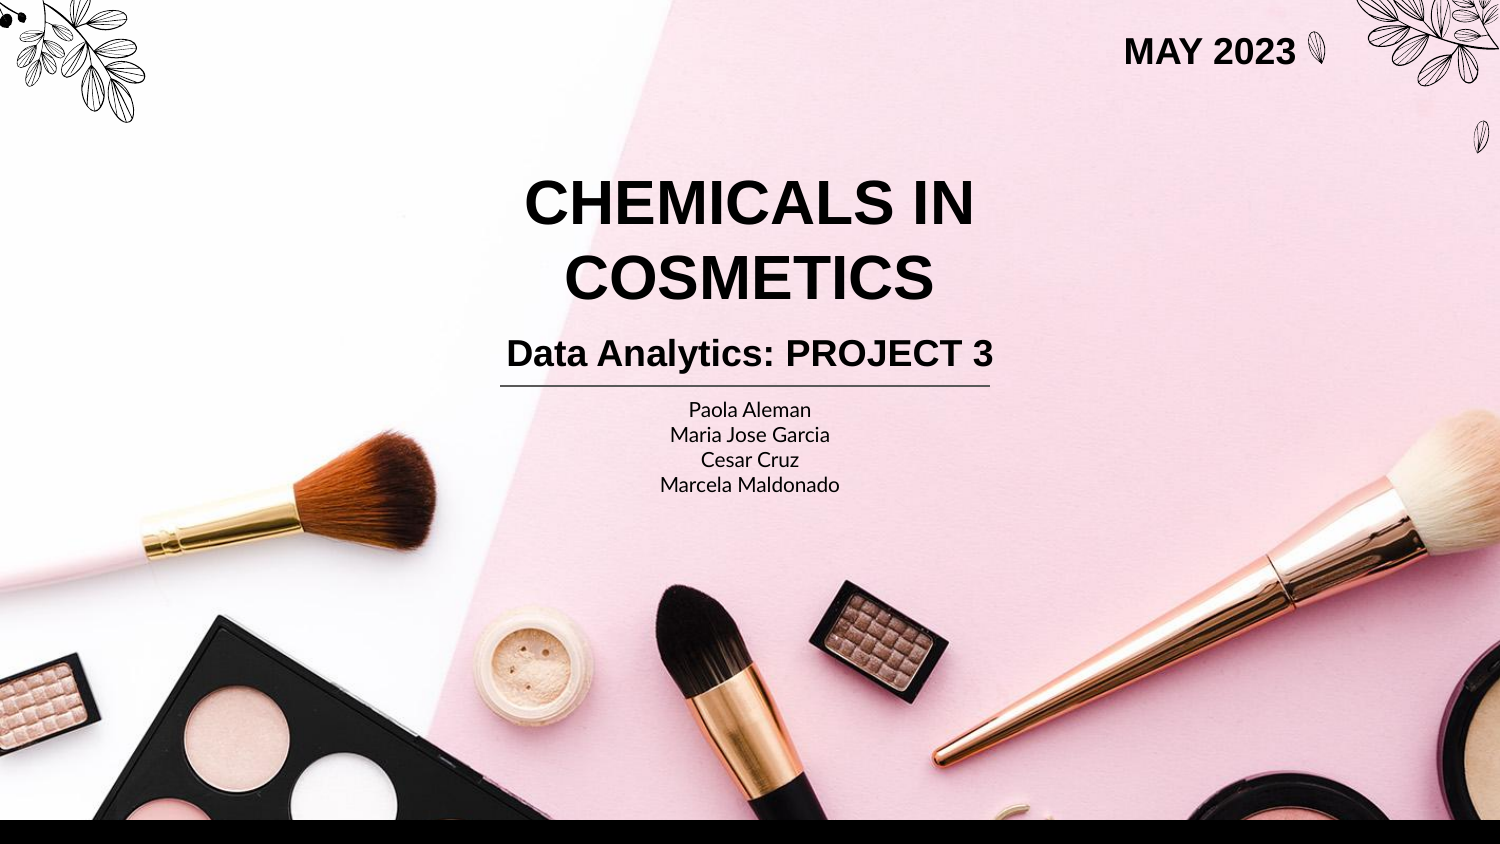

MAY 2023
# CHEMICALS IN COSMETICS

Data Analytics: PROJECT 3
Paola Aleman
Maria Jose Garcia
Cesar Cruz
Marcela Maldonado